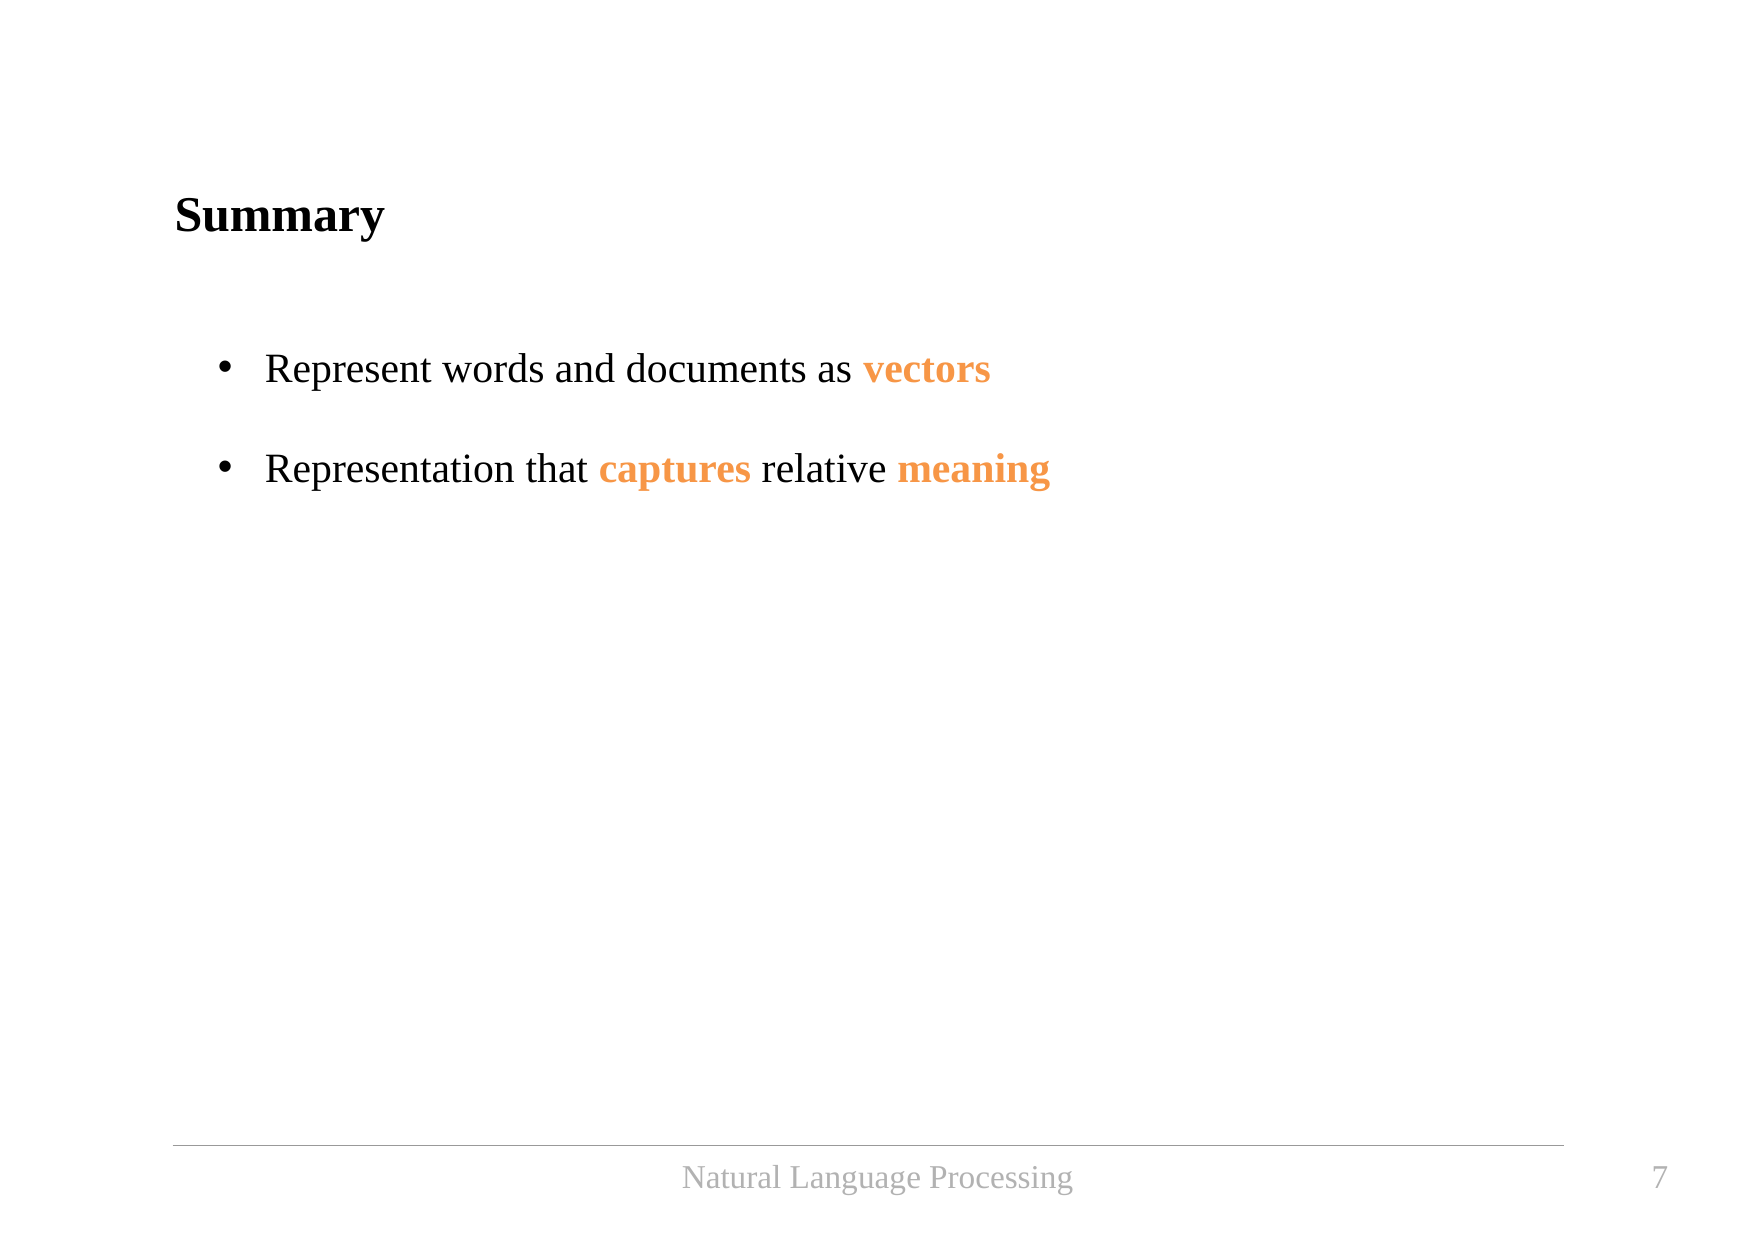

Summary
Represent words and documents as vectors
Representation that captures relative meaning

Natural Language Processing
7